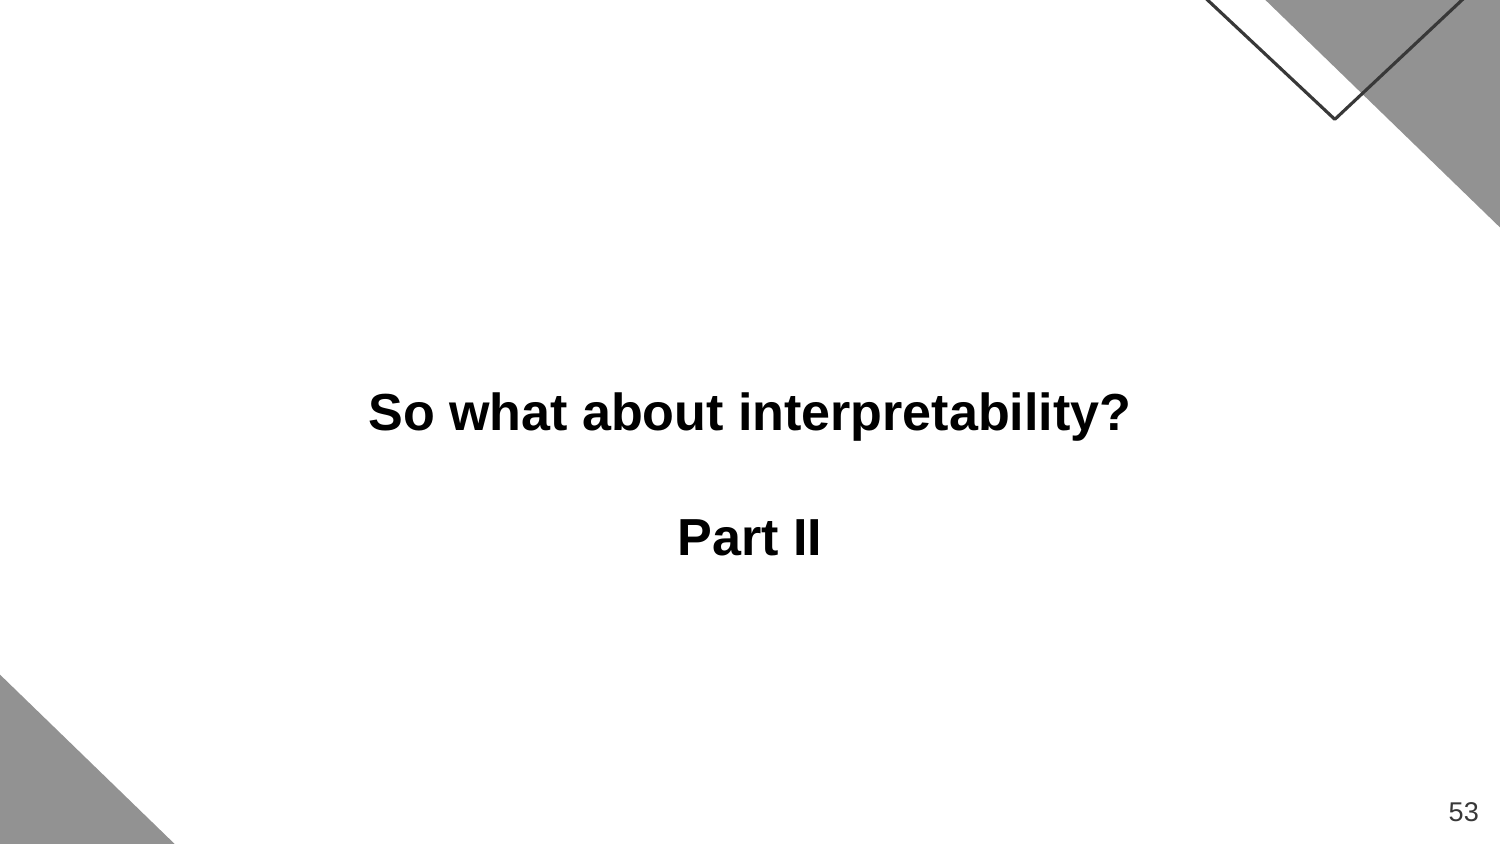

So what about interpretability?

Part II

53